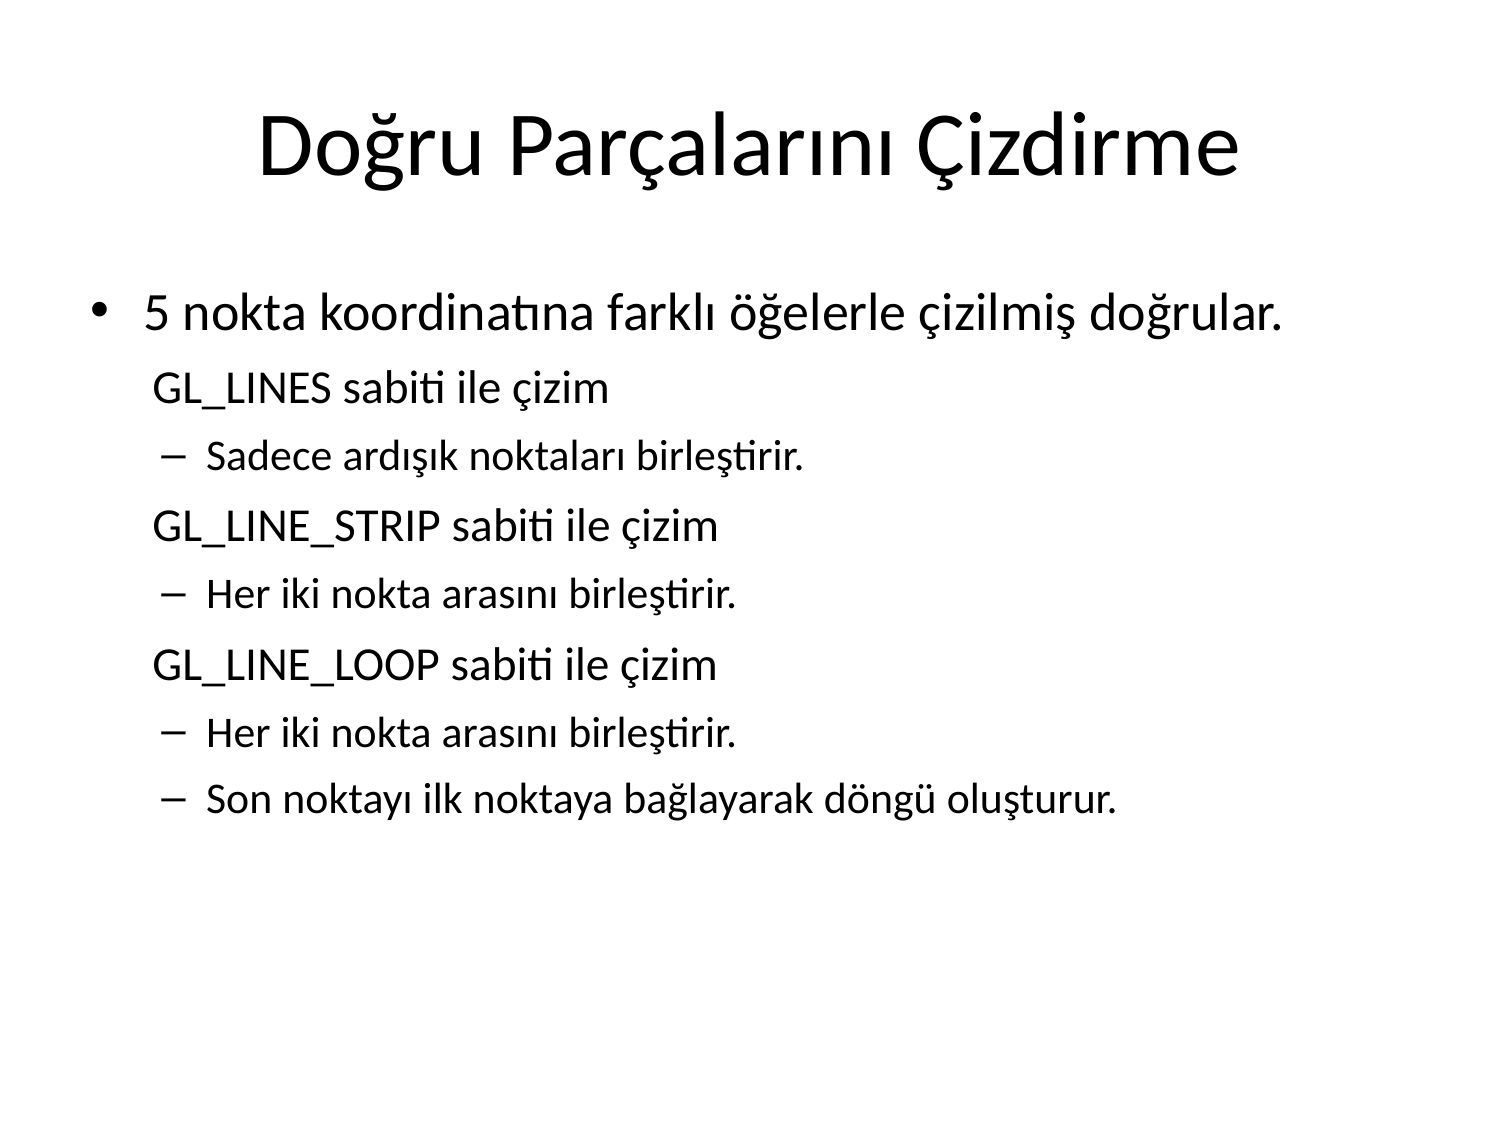

# Doğru Parçalarını Çizdirme
5 nokta koordinatına farklı öğelerle çizilmiş doğrular.
GL_LINES sabiti ile çizim
Sadece ardışık noktaları birleştirir.
GL_LINE_STRIP sabiti ile çizim
Her iki nokta arasını birleştirir.
GL_LINE_LOOP sabiti ile çizim
Her iki nokta arasını birleştirir.
Son noktayı ilk noktaya bağlayarak döngü oluşturur.